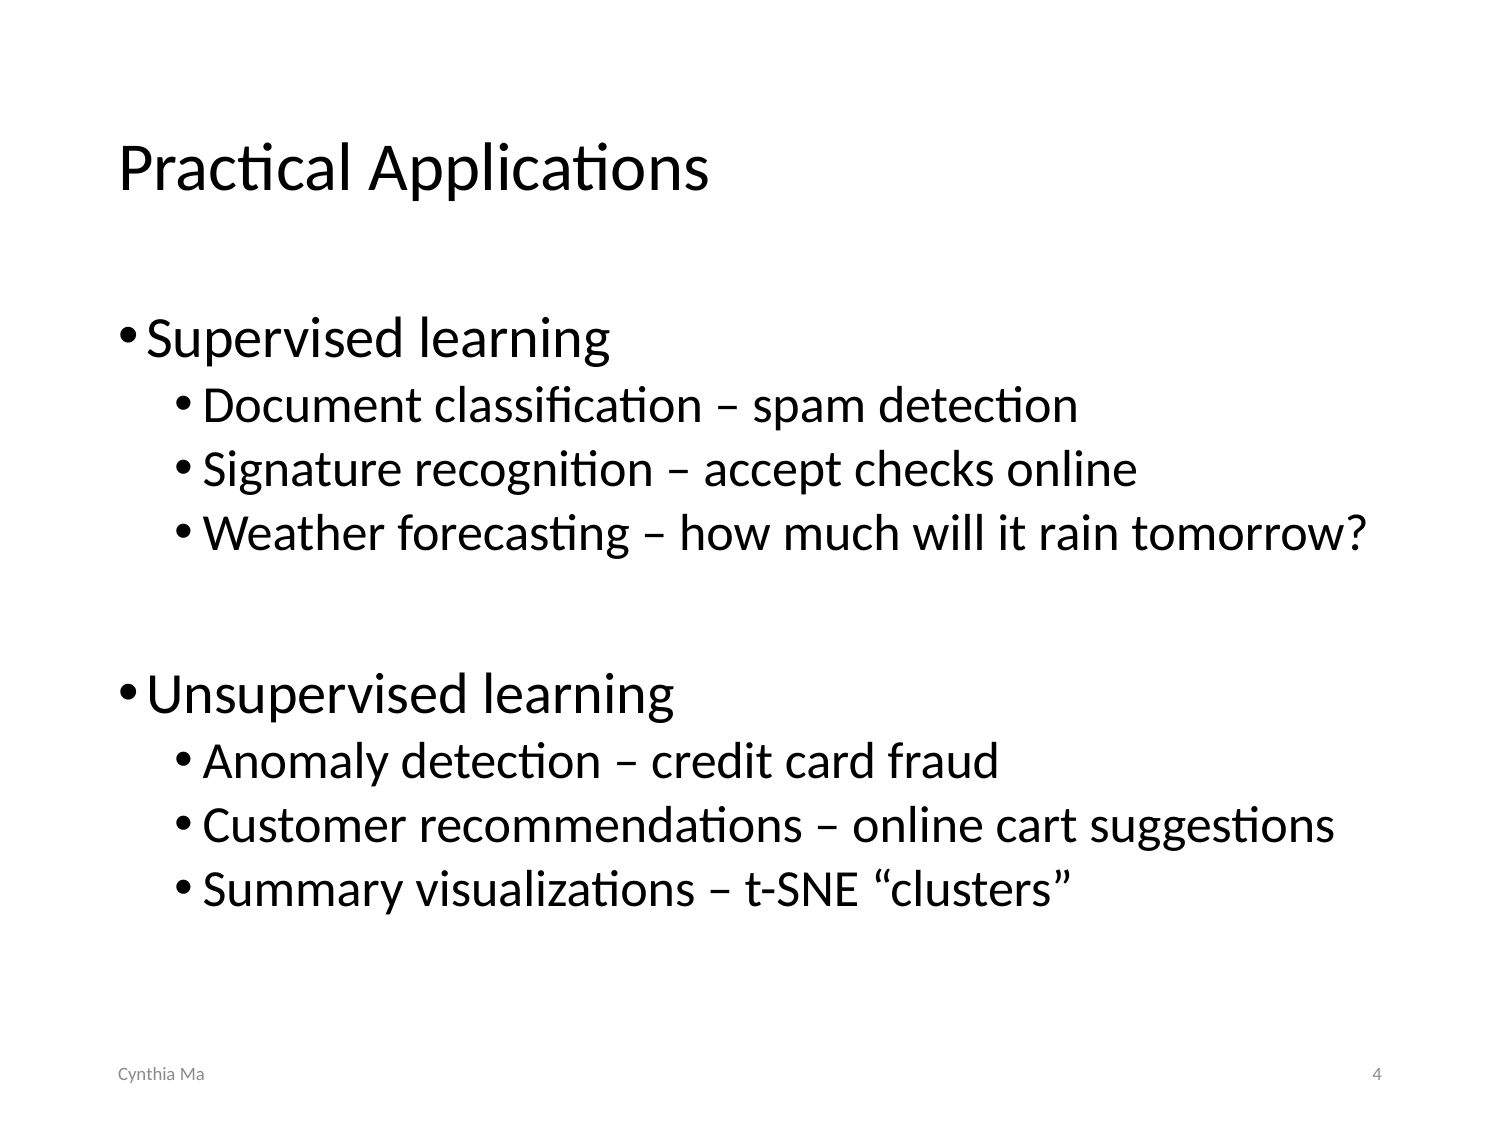

# Practical Applications
Supervised learning
Document classification – spam detection
Signature recognition – accept checks online
Weather forecasting – how much will it rain tomorrow?

Unsupervised learning
Anomaly detection – credit card fraud
Customer recommendations – online cart suggestions
Summary visualizations – t-SNE “clusters”
Cynthia Ma
4